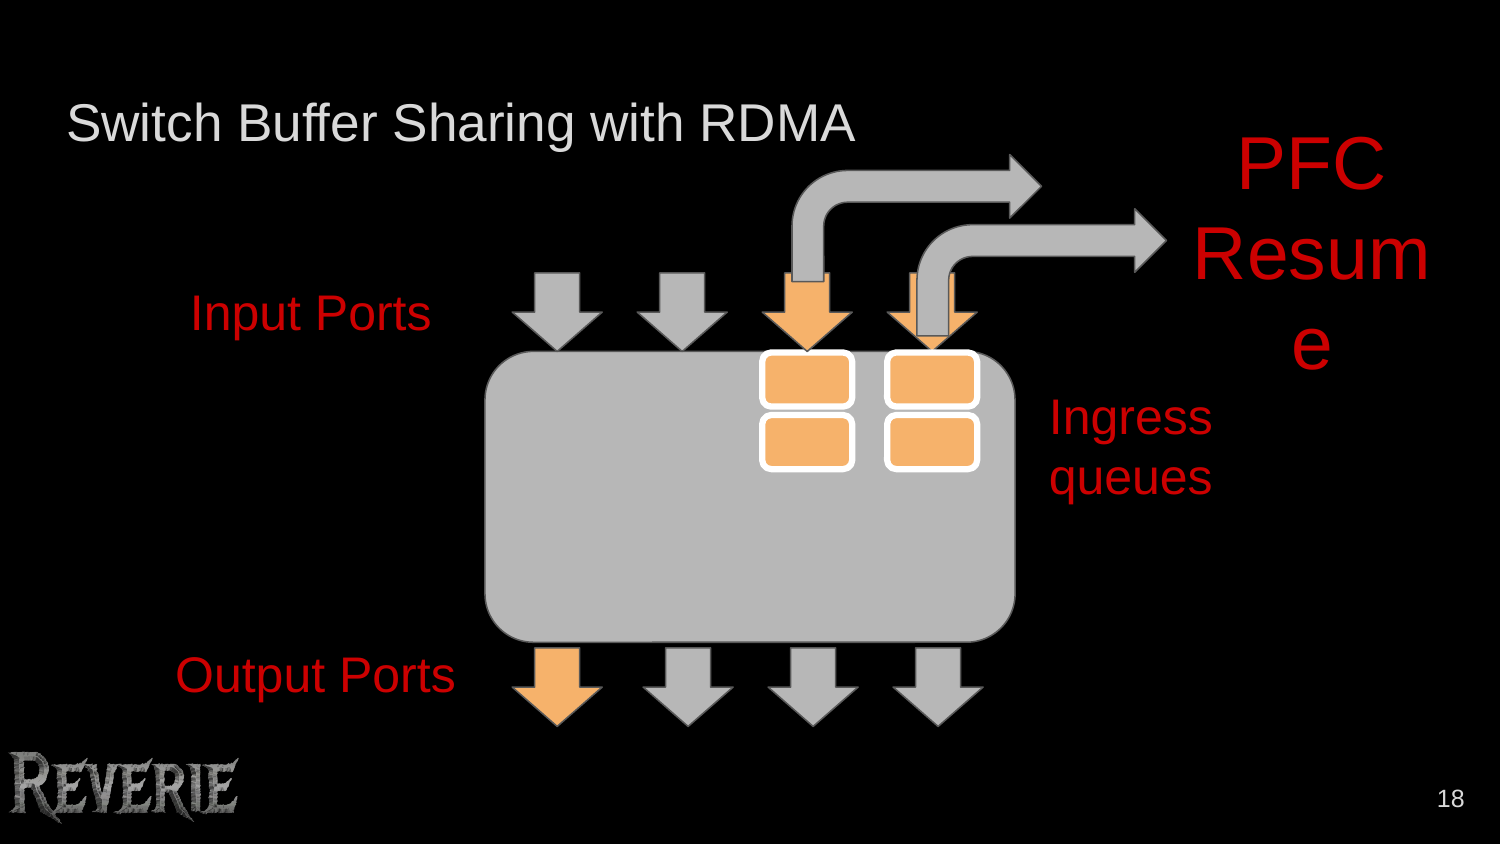

# Switch Buffer Sharing with RDMA
PFC Resume

Input Ports

Ingress queues

Output Ports

18